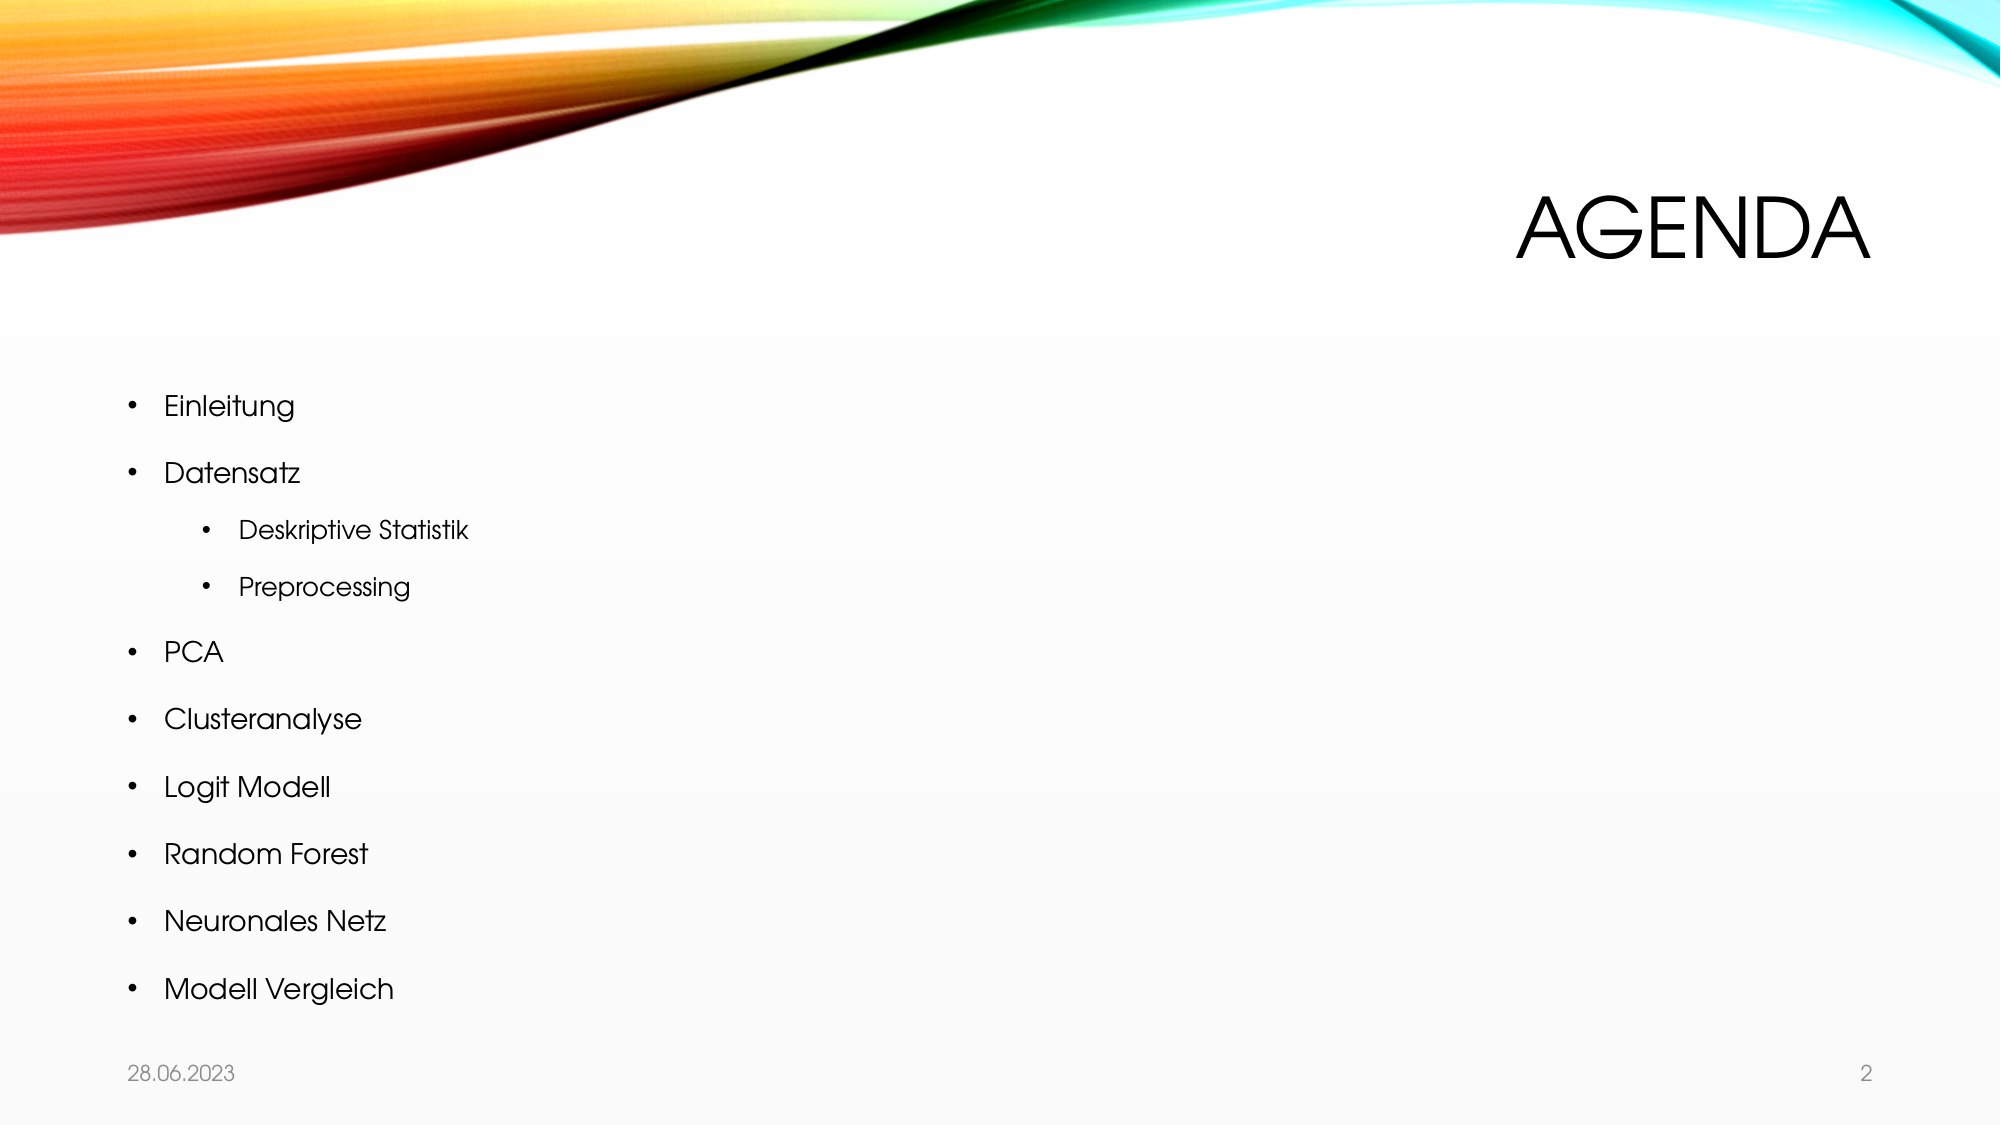

# Agenda
Einleitung
Datensatz
Deskriptive Statistik
Preprocessing
PCA
Clusteranalyse
Logit Modell
Random Forest
Neuronales Netz
Modell Vergleich
28.06.2023
2